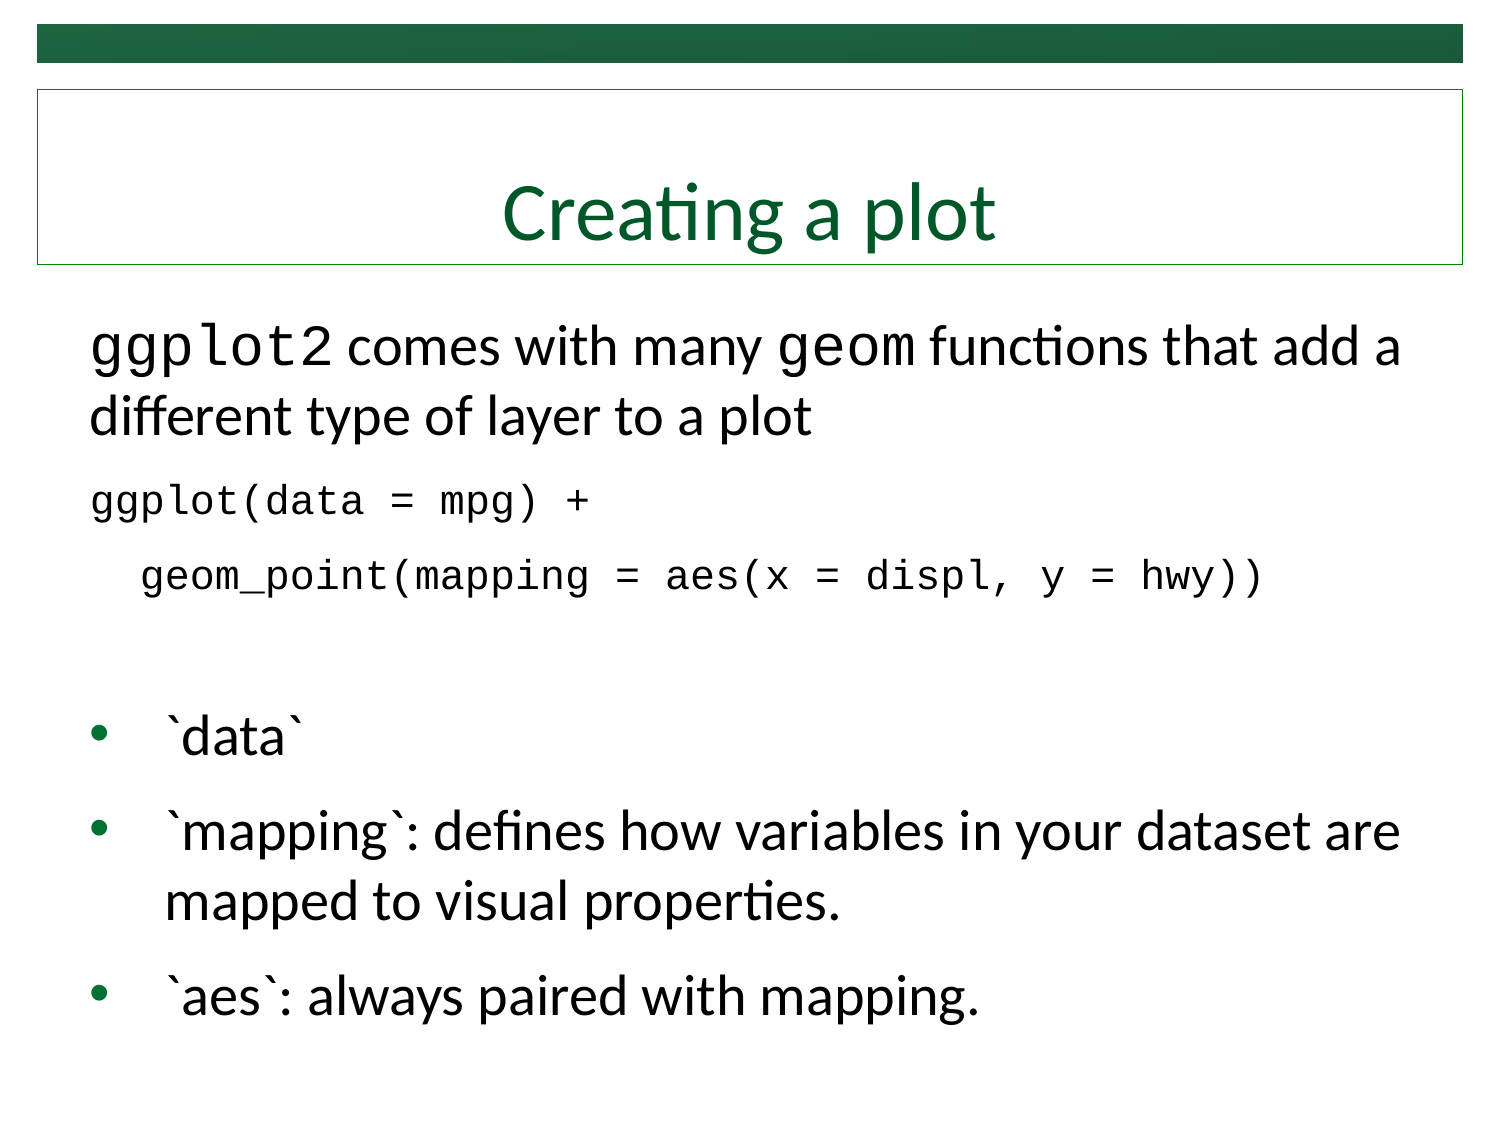

# Creating a plot
ggplot2 comes with many geom functions that add a different type of layer to a plot
ggplot(data = mpg) +
  geom_point(mapping = aes(x = displ, y = hwy))

`data`
`mapping`: defines how variables in your dataset are mapped to visual properties.
`aes`: always paired with mapping.